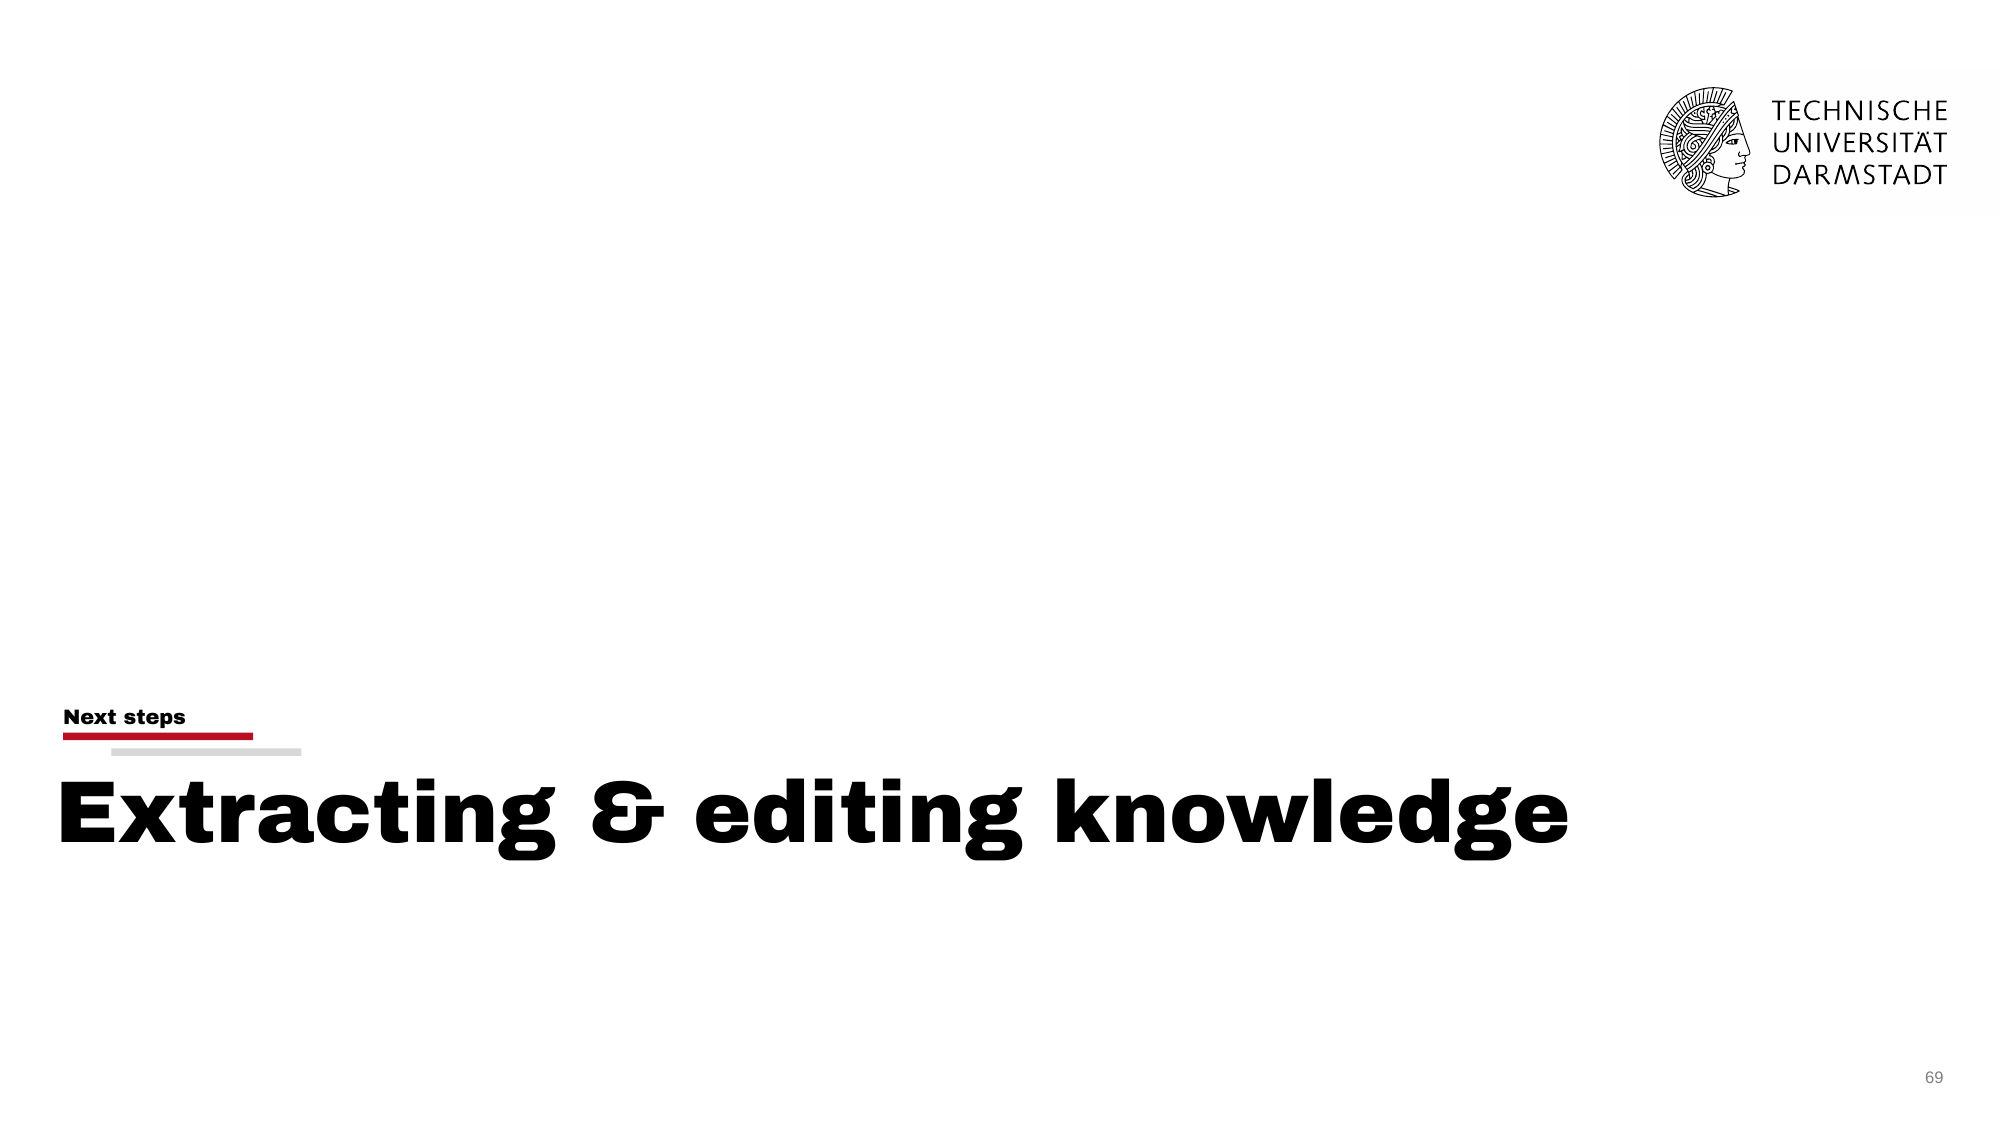

# Next steps
Extracting & editing knowledge
69